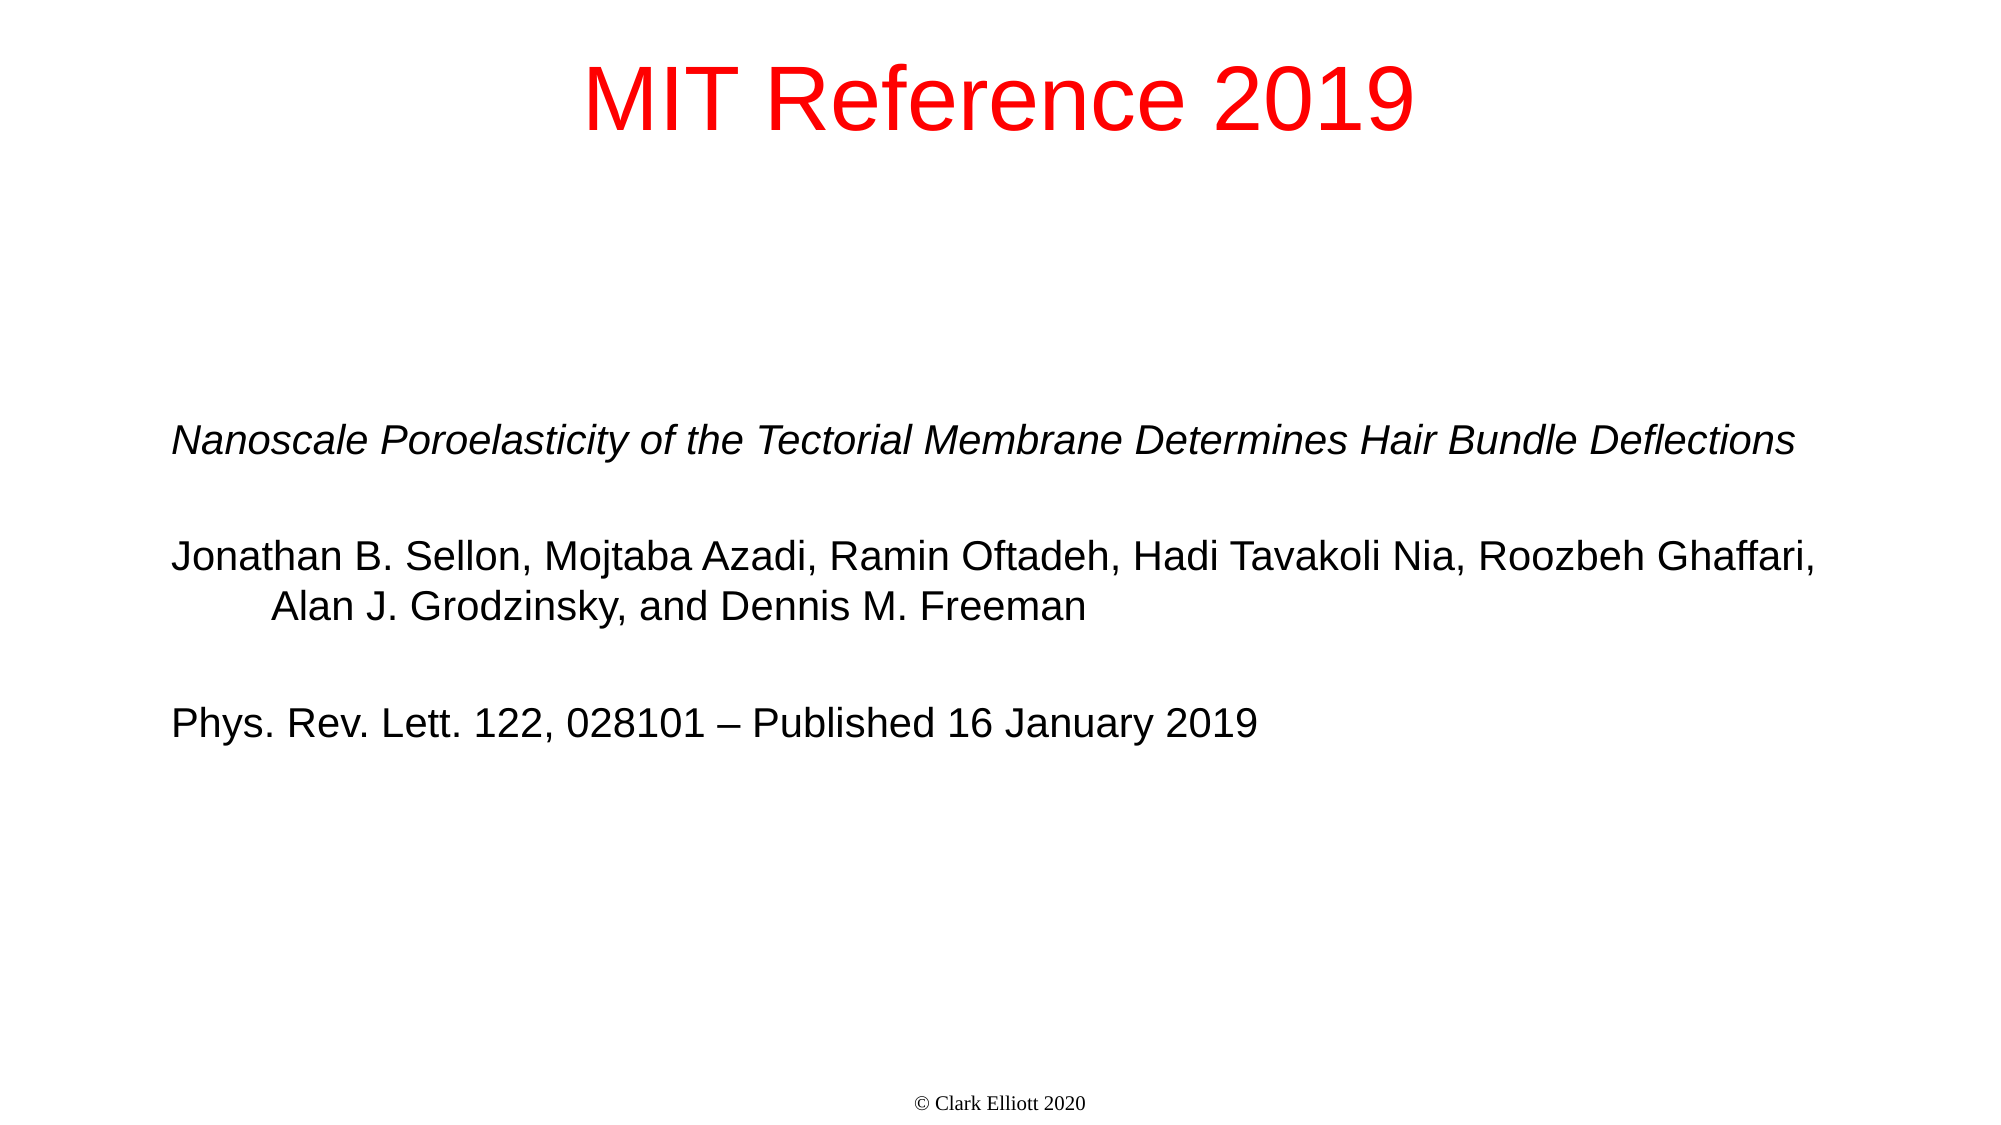

# MIT Reference 2019

Nanoscale Poroelasticity of the Tectorial Membrane Determines Hair Bundle Deflections

Jonathan B. Sellon, Mojtaba Azadi, Ramin Oftadeh, Hadi Tavakoli Nia, Roozbeh Ghaffari, Alan J. Grodzinsky, and Dennis M. Freeman

Phys. Rev. Lett. 122, 028101 – Published 16 January 2019

© Clark Elliott 2020